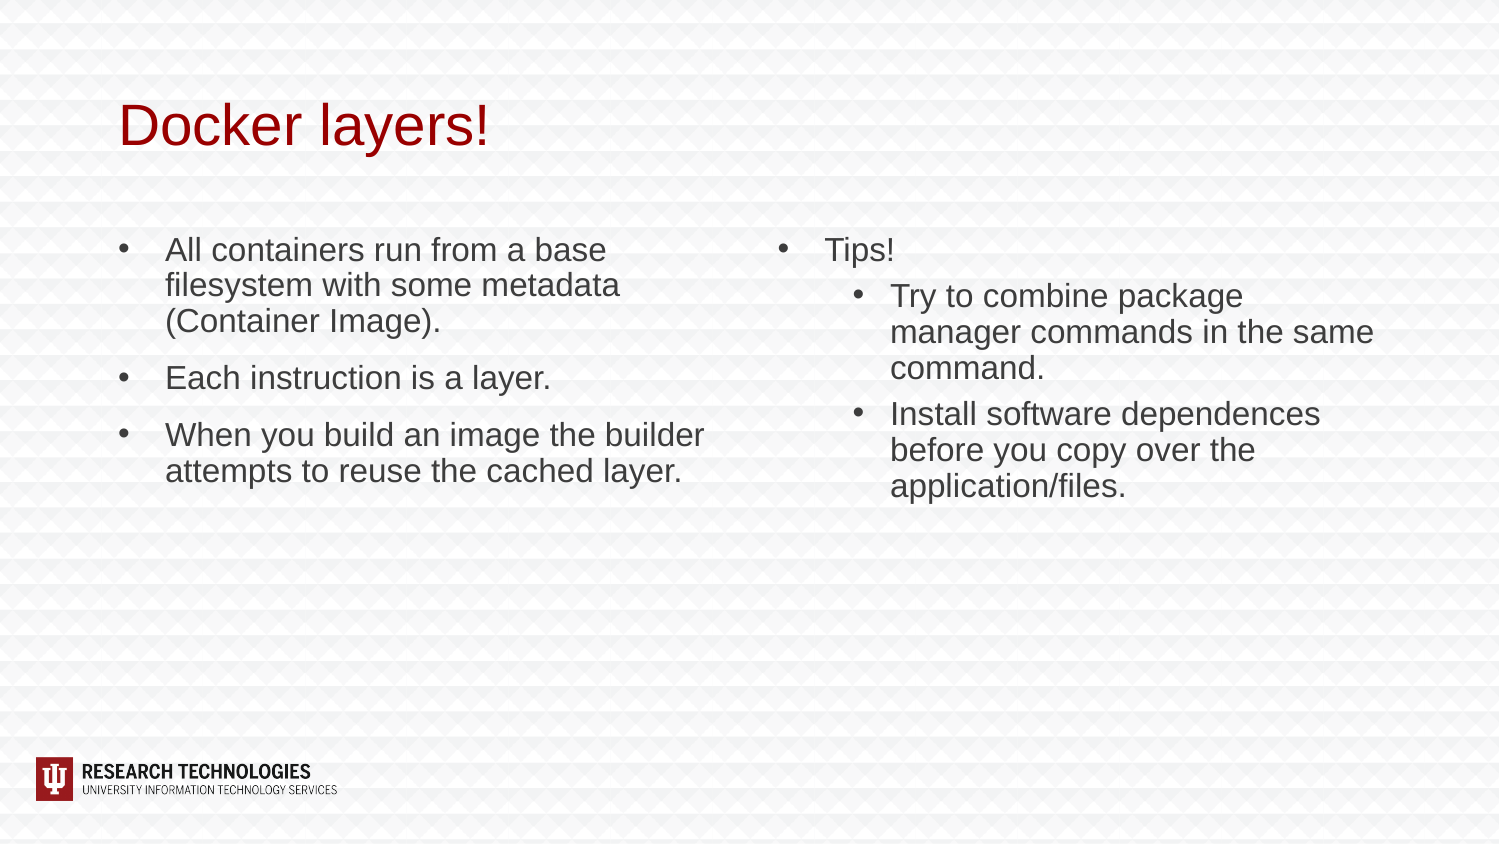

# Docker layers!
Tips!
Try to combine package manager commands in the same command.
Install software dependences before you copy over the application/files.

All containers run from a base filesystem with some metadata (Container Image).
Each instruction is a layer.
When you build an image the builder attempts to reuse the cached layer.